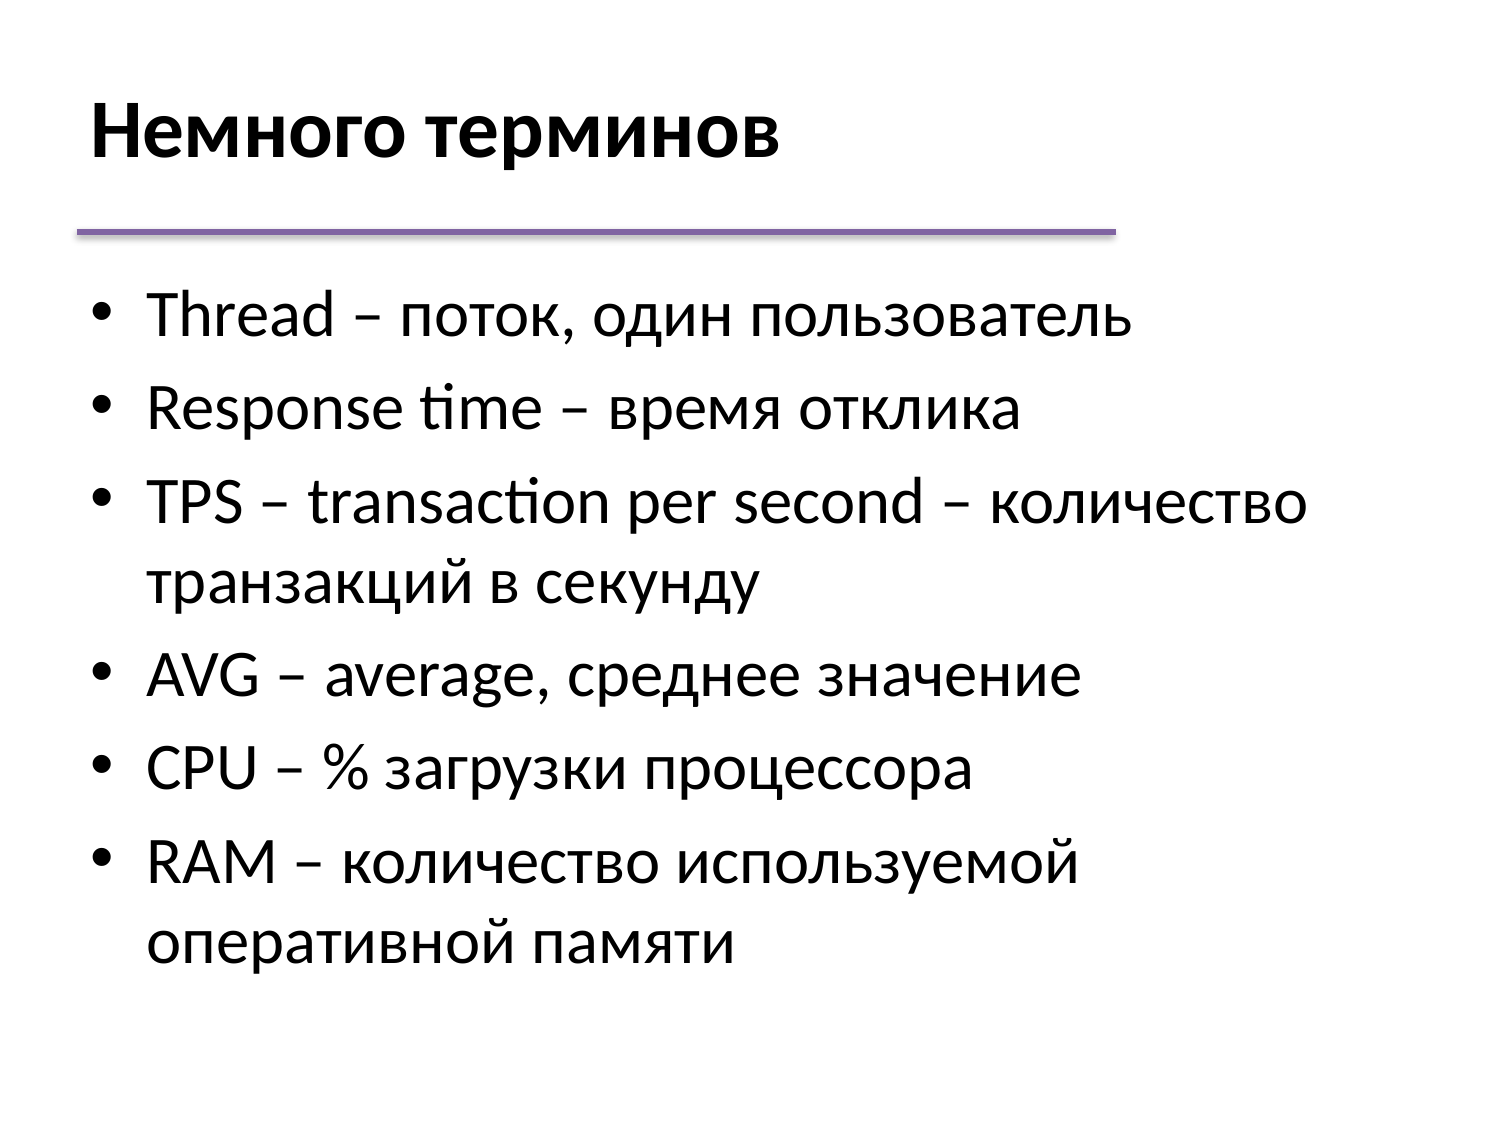

# Немного терминов
Thread – поток, один пользователь
Response time – время отклика
TPS – transaction per second – количество транзакций в секунду
AVG – average, среднее значение
CPU – % загрузки процессора
RAM – количество используемой оперативной памяти